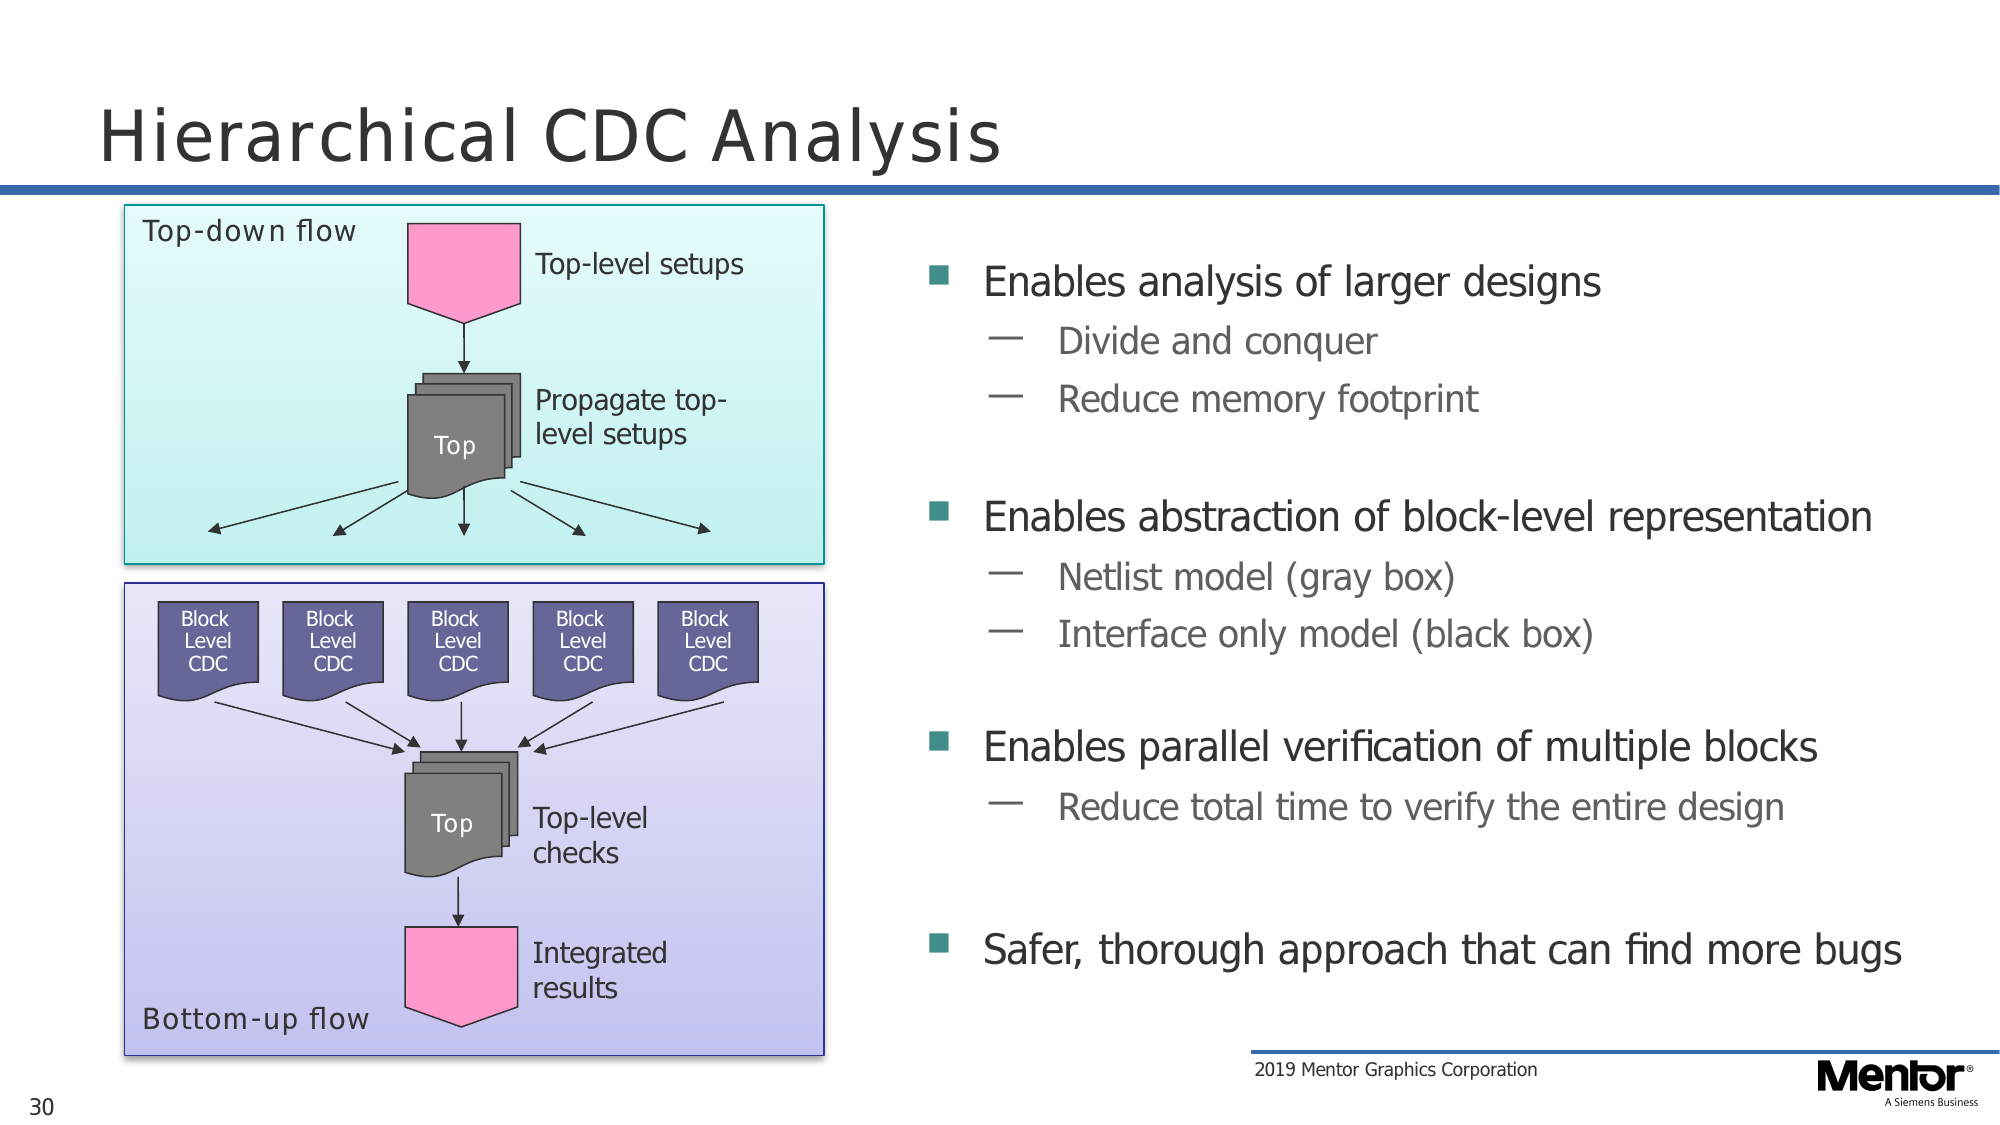

# Hierarchical CDC Analysis

Top-down flow

Top-level setups

Top
Propagate top-level setups

Block
Level
CDC
Block
Level
CDC
Block
Level
CDC
Block
Level
CDC
Block
Level
CDC

Top
Top-level checks

Integrated results
Bottom-up flow
Enables analysis of larger designs
Divide and conquer
Reduce memory footprint

Enables abstraction of block-level representation
Netlist model (gray box)
Interface only model (black box)

Enables parallel verification of multiple blocks
Reduce total time to verify the entire design

Safer, thorough approach that can find more bugs

30